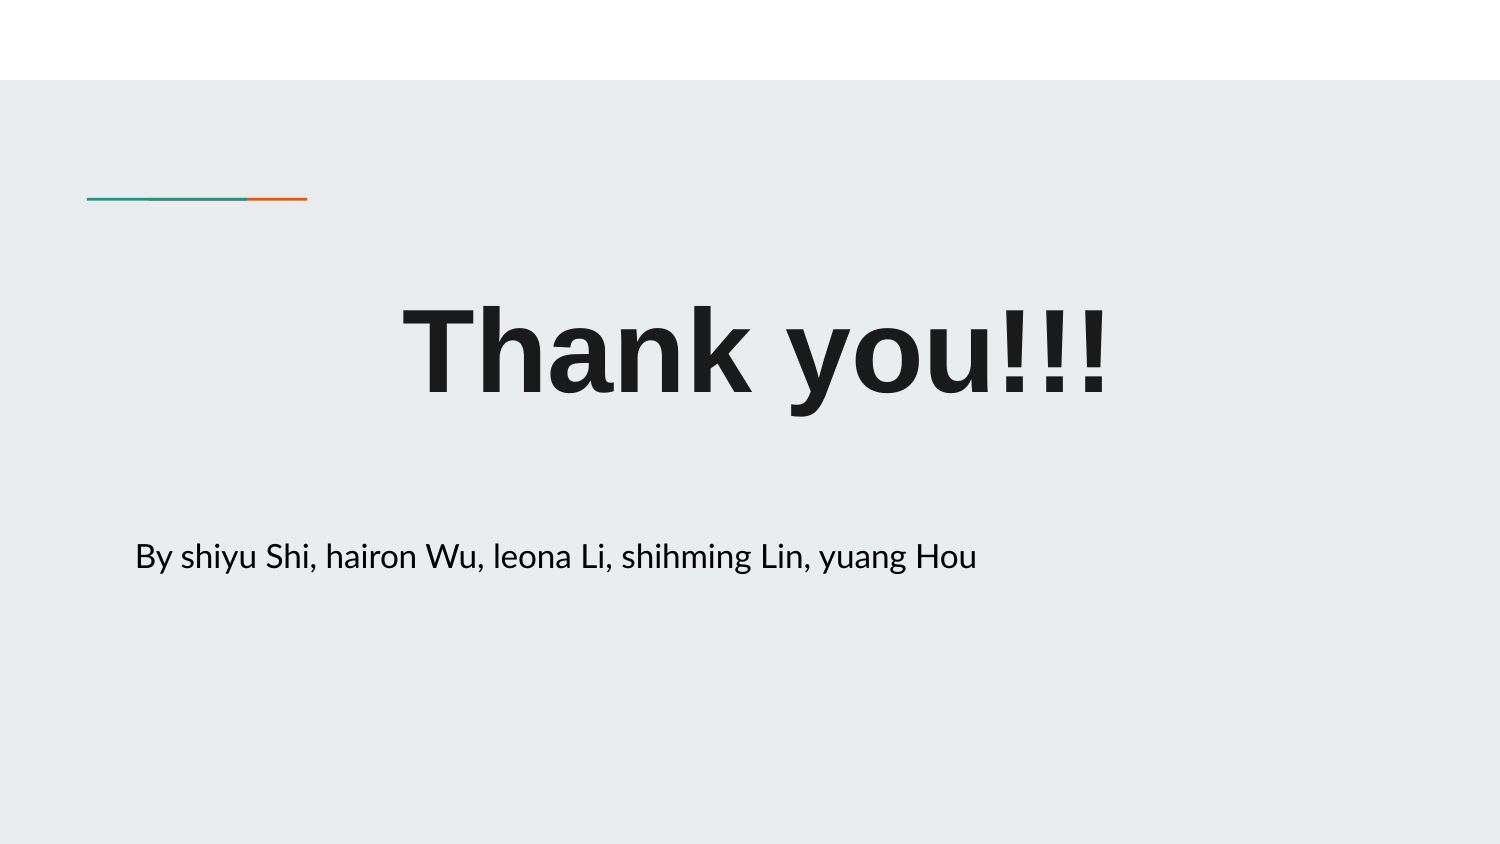

# Thank you!!!
By shiyu Shi, hairon Wu, leona Li, shihming Lin, yuang Hou